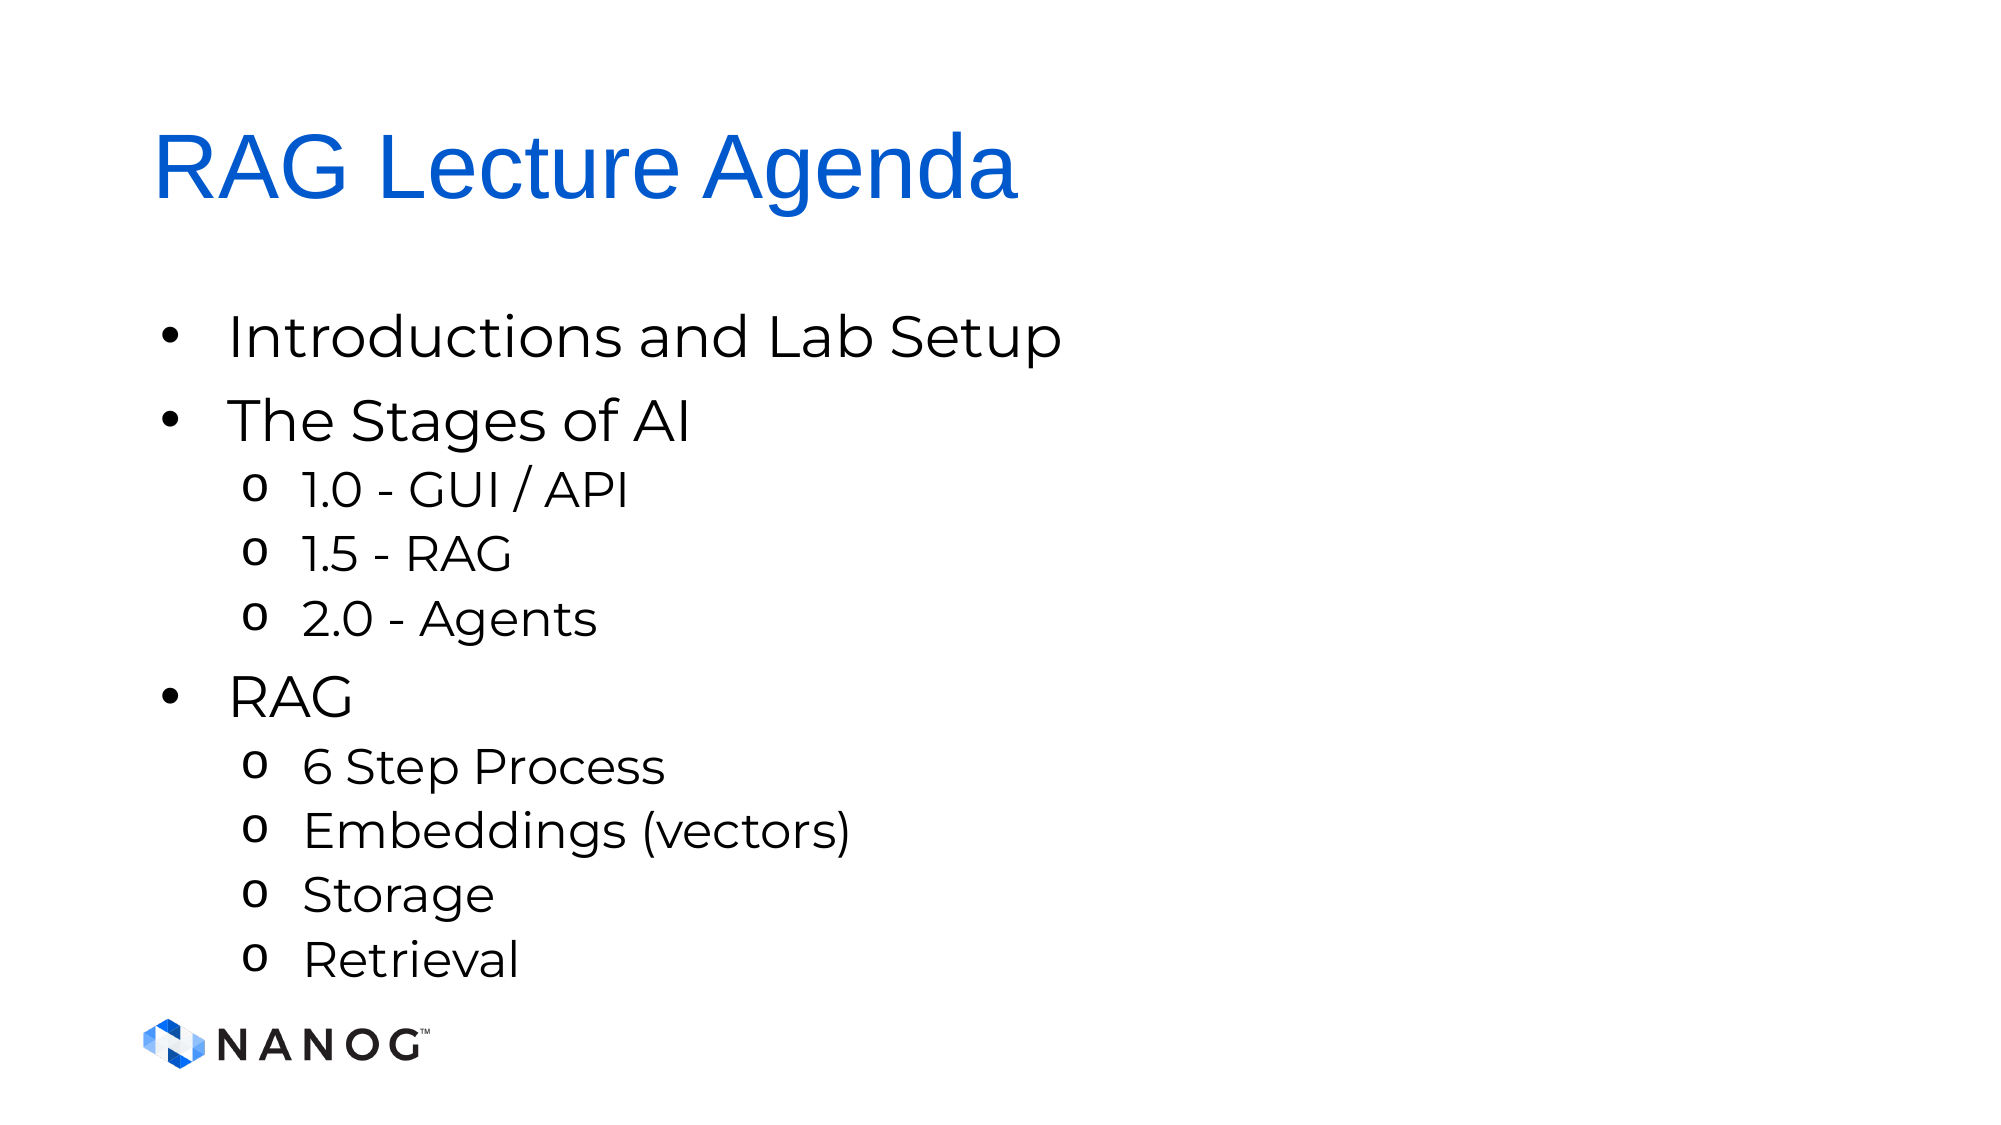

# RAG Lecture Agenda
Introductions and Lab Setup
The Stages of AI
1.0 - GUI / API
1.5 - RAG
2.0 - Agents
RAG
6 Step Process
Embeddings (vectors)
Storage
Retrieval